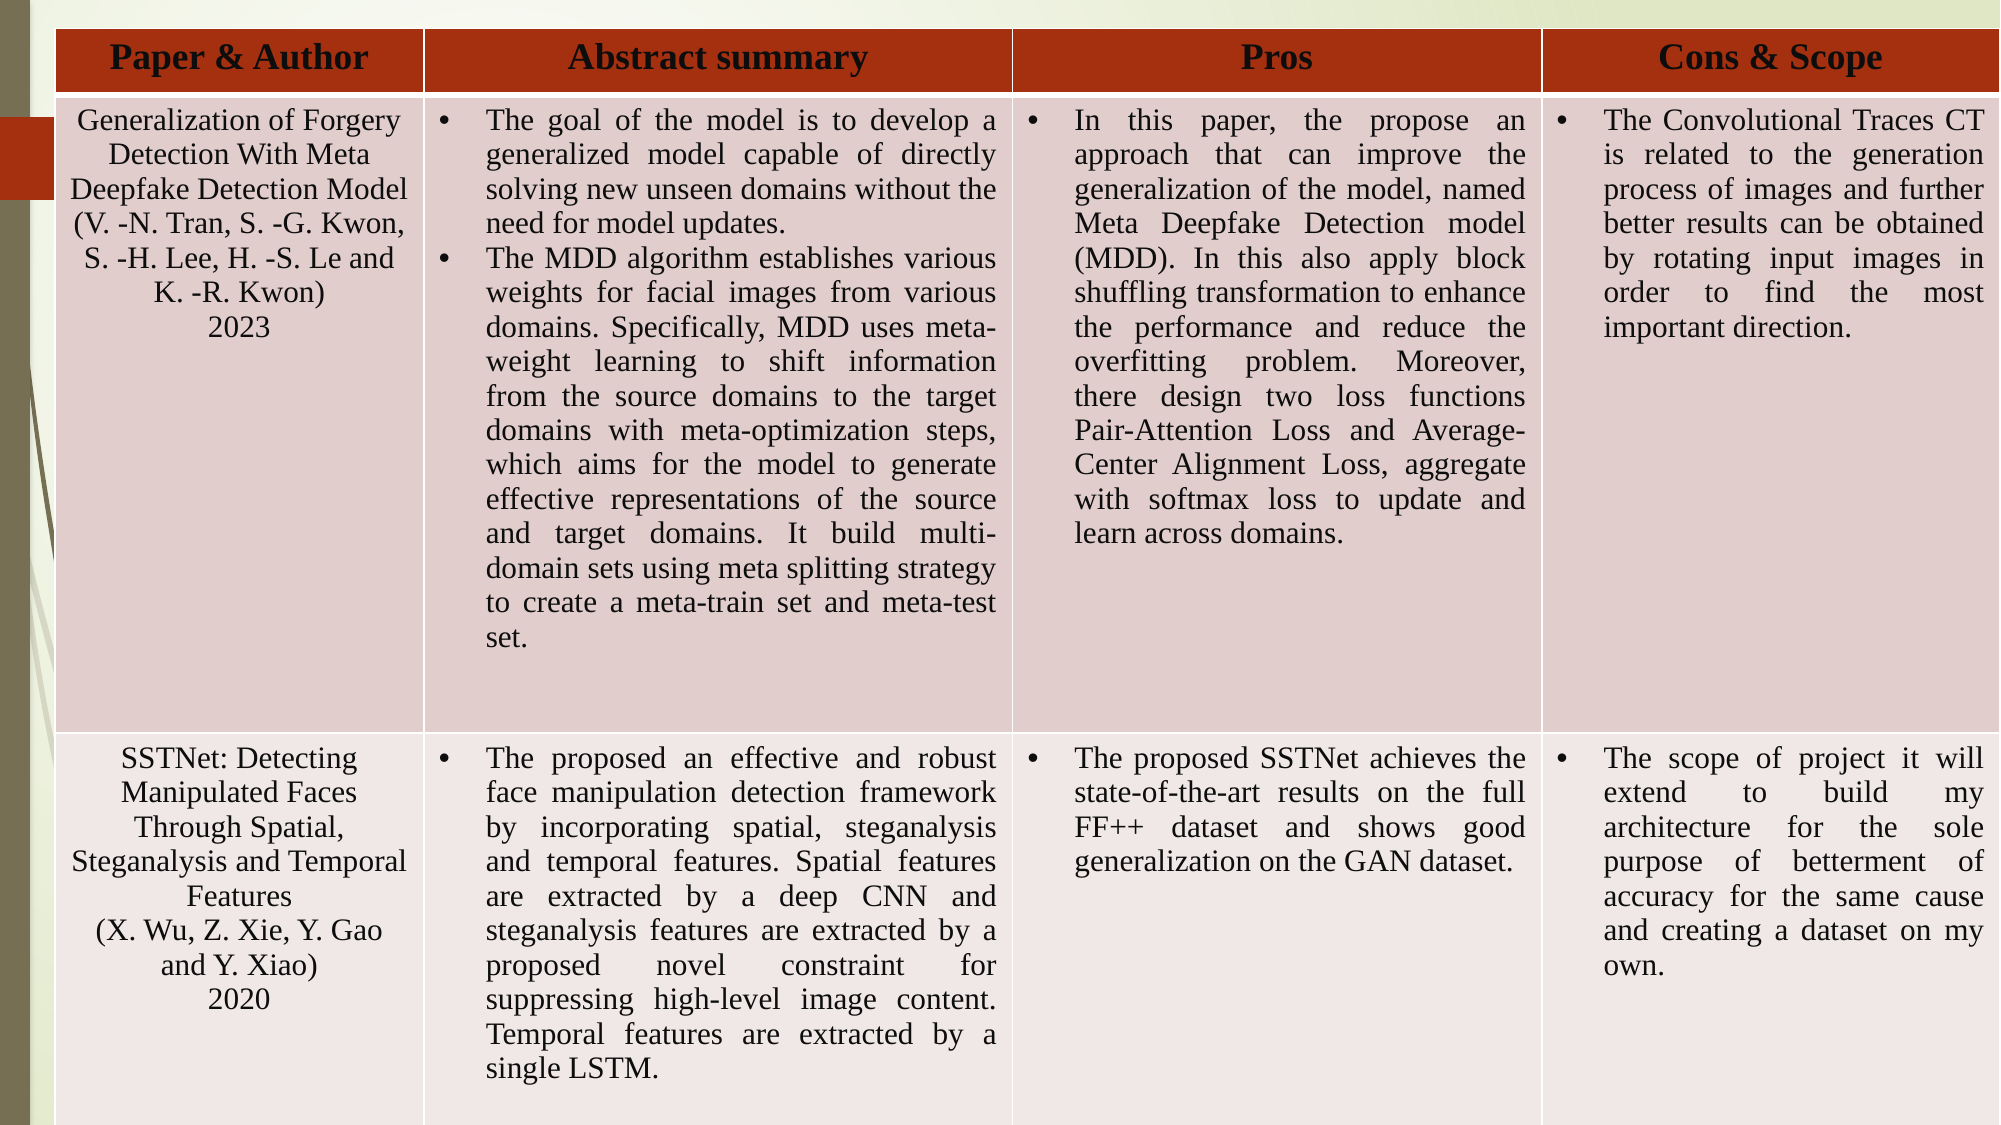

| Paper & Author | Abstract summary | Pros | Cons & Scope |
| --- | --- | --- | --- |
| Generalization of Forgery Detection With Meta Deepfake Detection Model (V. -N. Tran, S. -G. Kwon, S. -H. Lee, H. -S. Le and K. -R. Kwon) 2023 | The goal of the model is to develop a generalized model capable of directly solving new unseen domains without the need for model updates. The MDD algorithm establishes various weights for facial images from various domains. Specifically, MDD uses meta-weight learning to shift information from the source domains to the target domains with meta-optimization steps, which aims for the model to generate effective representations of the source and target domains. It build multi-domain sets using meta splitting strategy to create a meta-train set and meta-test set. | In this paper, the propose an approach that can improve the generalization of the model, named Meta Deepfake Detection model (MDD). In this also apply block shuffling transformation to enhance the performance and reduce the overfitting problem. Moreover, there design two loss functions Pair-Attention Loss and Average-Center Alignment Loss, aggregate with softmax loss to update and learn across domains. | The Convolutional Traces CT is related to the generation process of images and further better results can be obtained by rotating input images in order to find the most important direction. |
| SSTNet: Detecting Manipulated Faces Through Spatial, Steganalysis and Temporal Features (X. Wu, Z. Xie, Y. Gao and Y. Xiao) 2020 | The proposed an effective and robust face manipulation detection framework by incorporating spatial, steganalysis and temporal features. Spatial features are extracted by a deep CNN and steganalysis features are extracted by a proposed novel constraint for suppressing high-level image content. Temporal features are extracted by a single LSTM. | The proposed SSTNet achieves the state-of-the-art results on the full FF++ dataset and shows good generalization on the GAN dataset. | The scope of project it will extend to build my architecture for the sole purpose of betterment of accuracy for the same cause and creating a dataset on my own. |